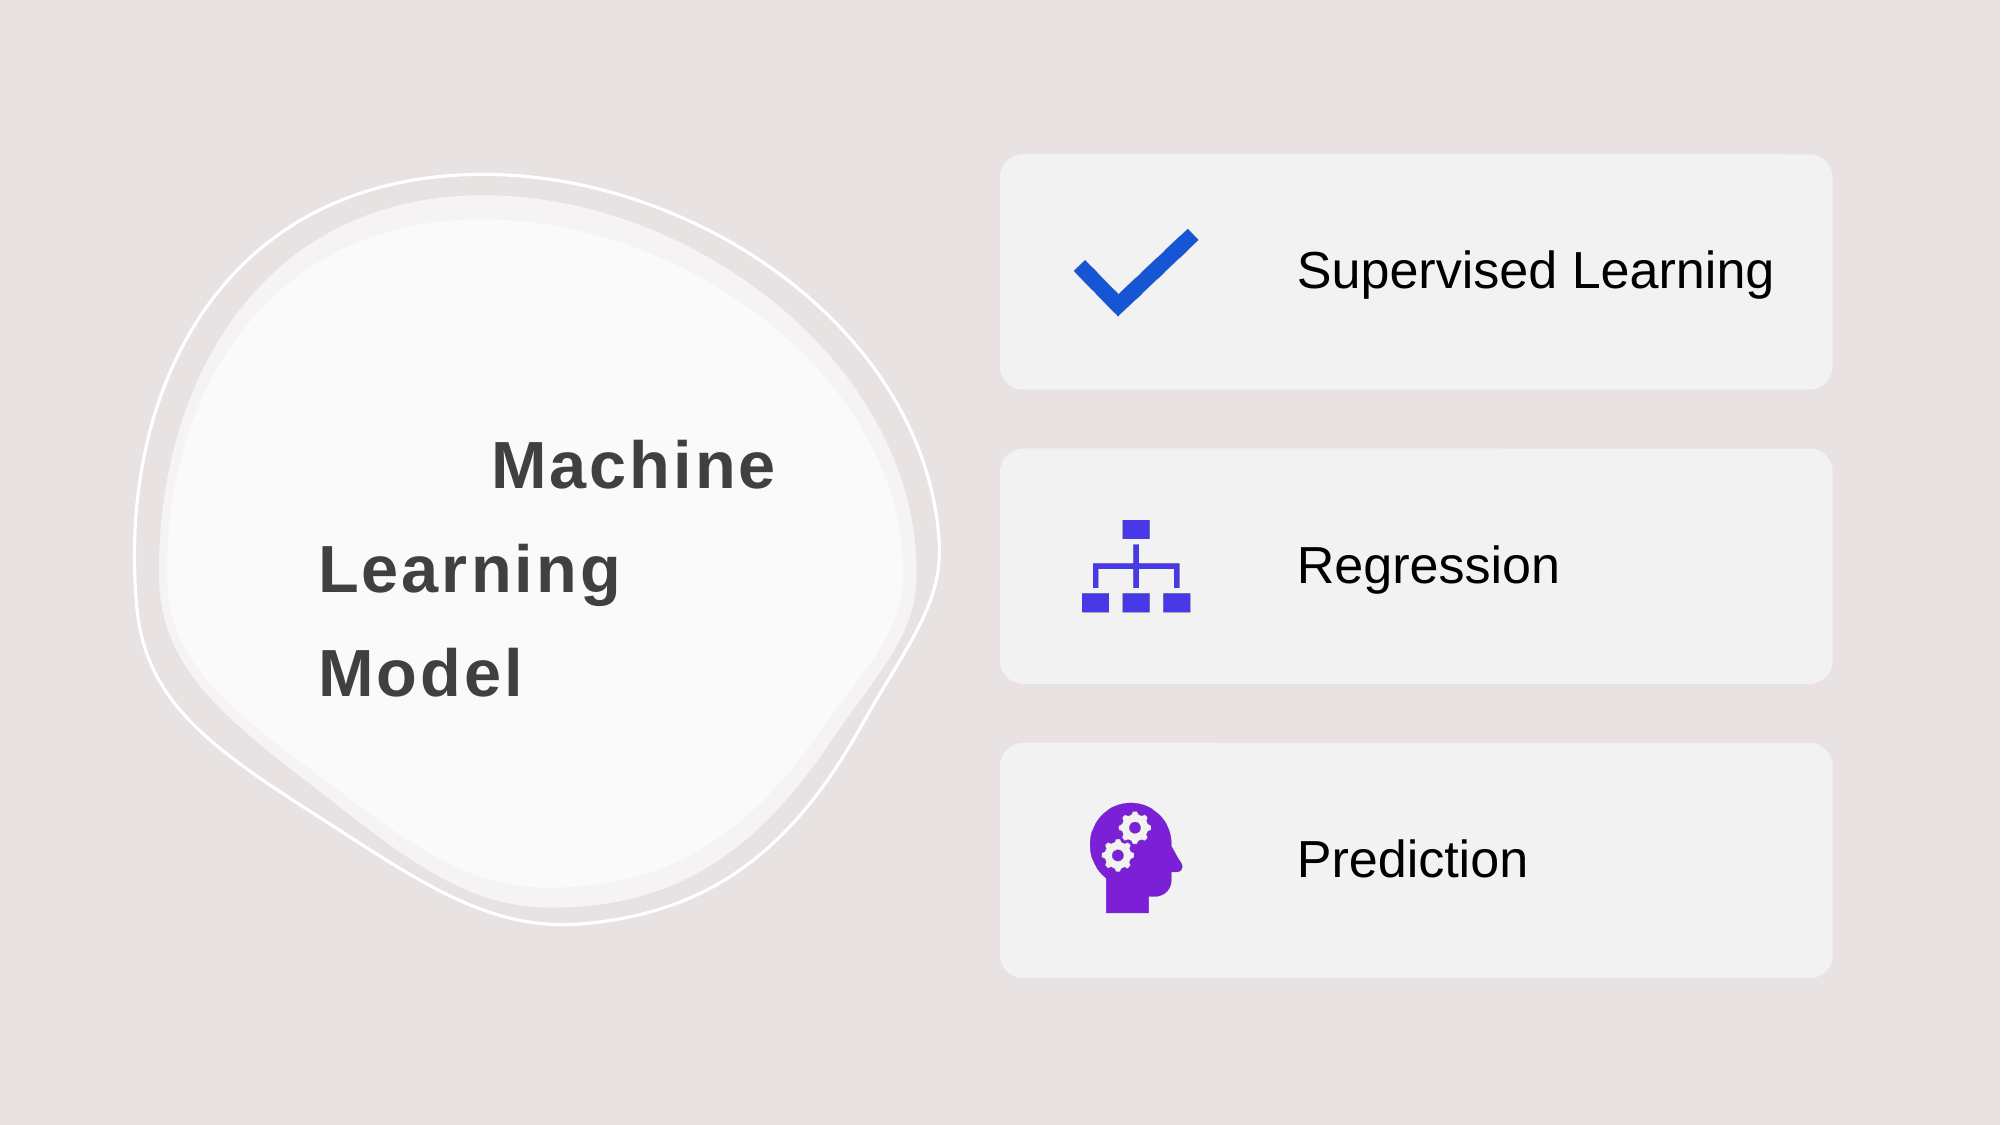

Supervised Learning
Regression
Prediction

# Machine Learning Model